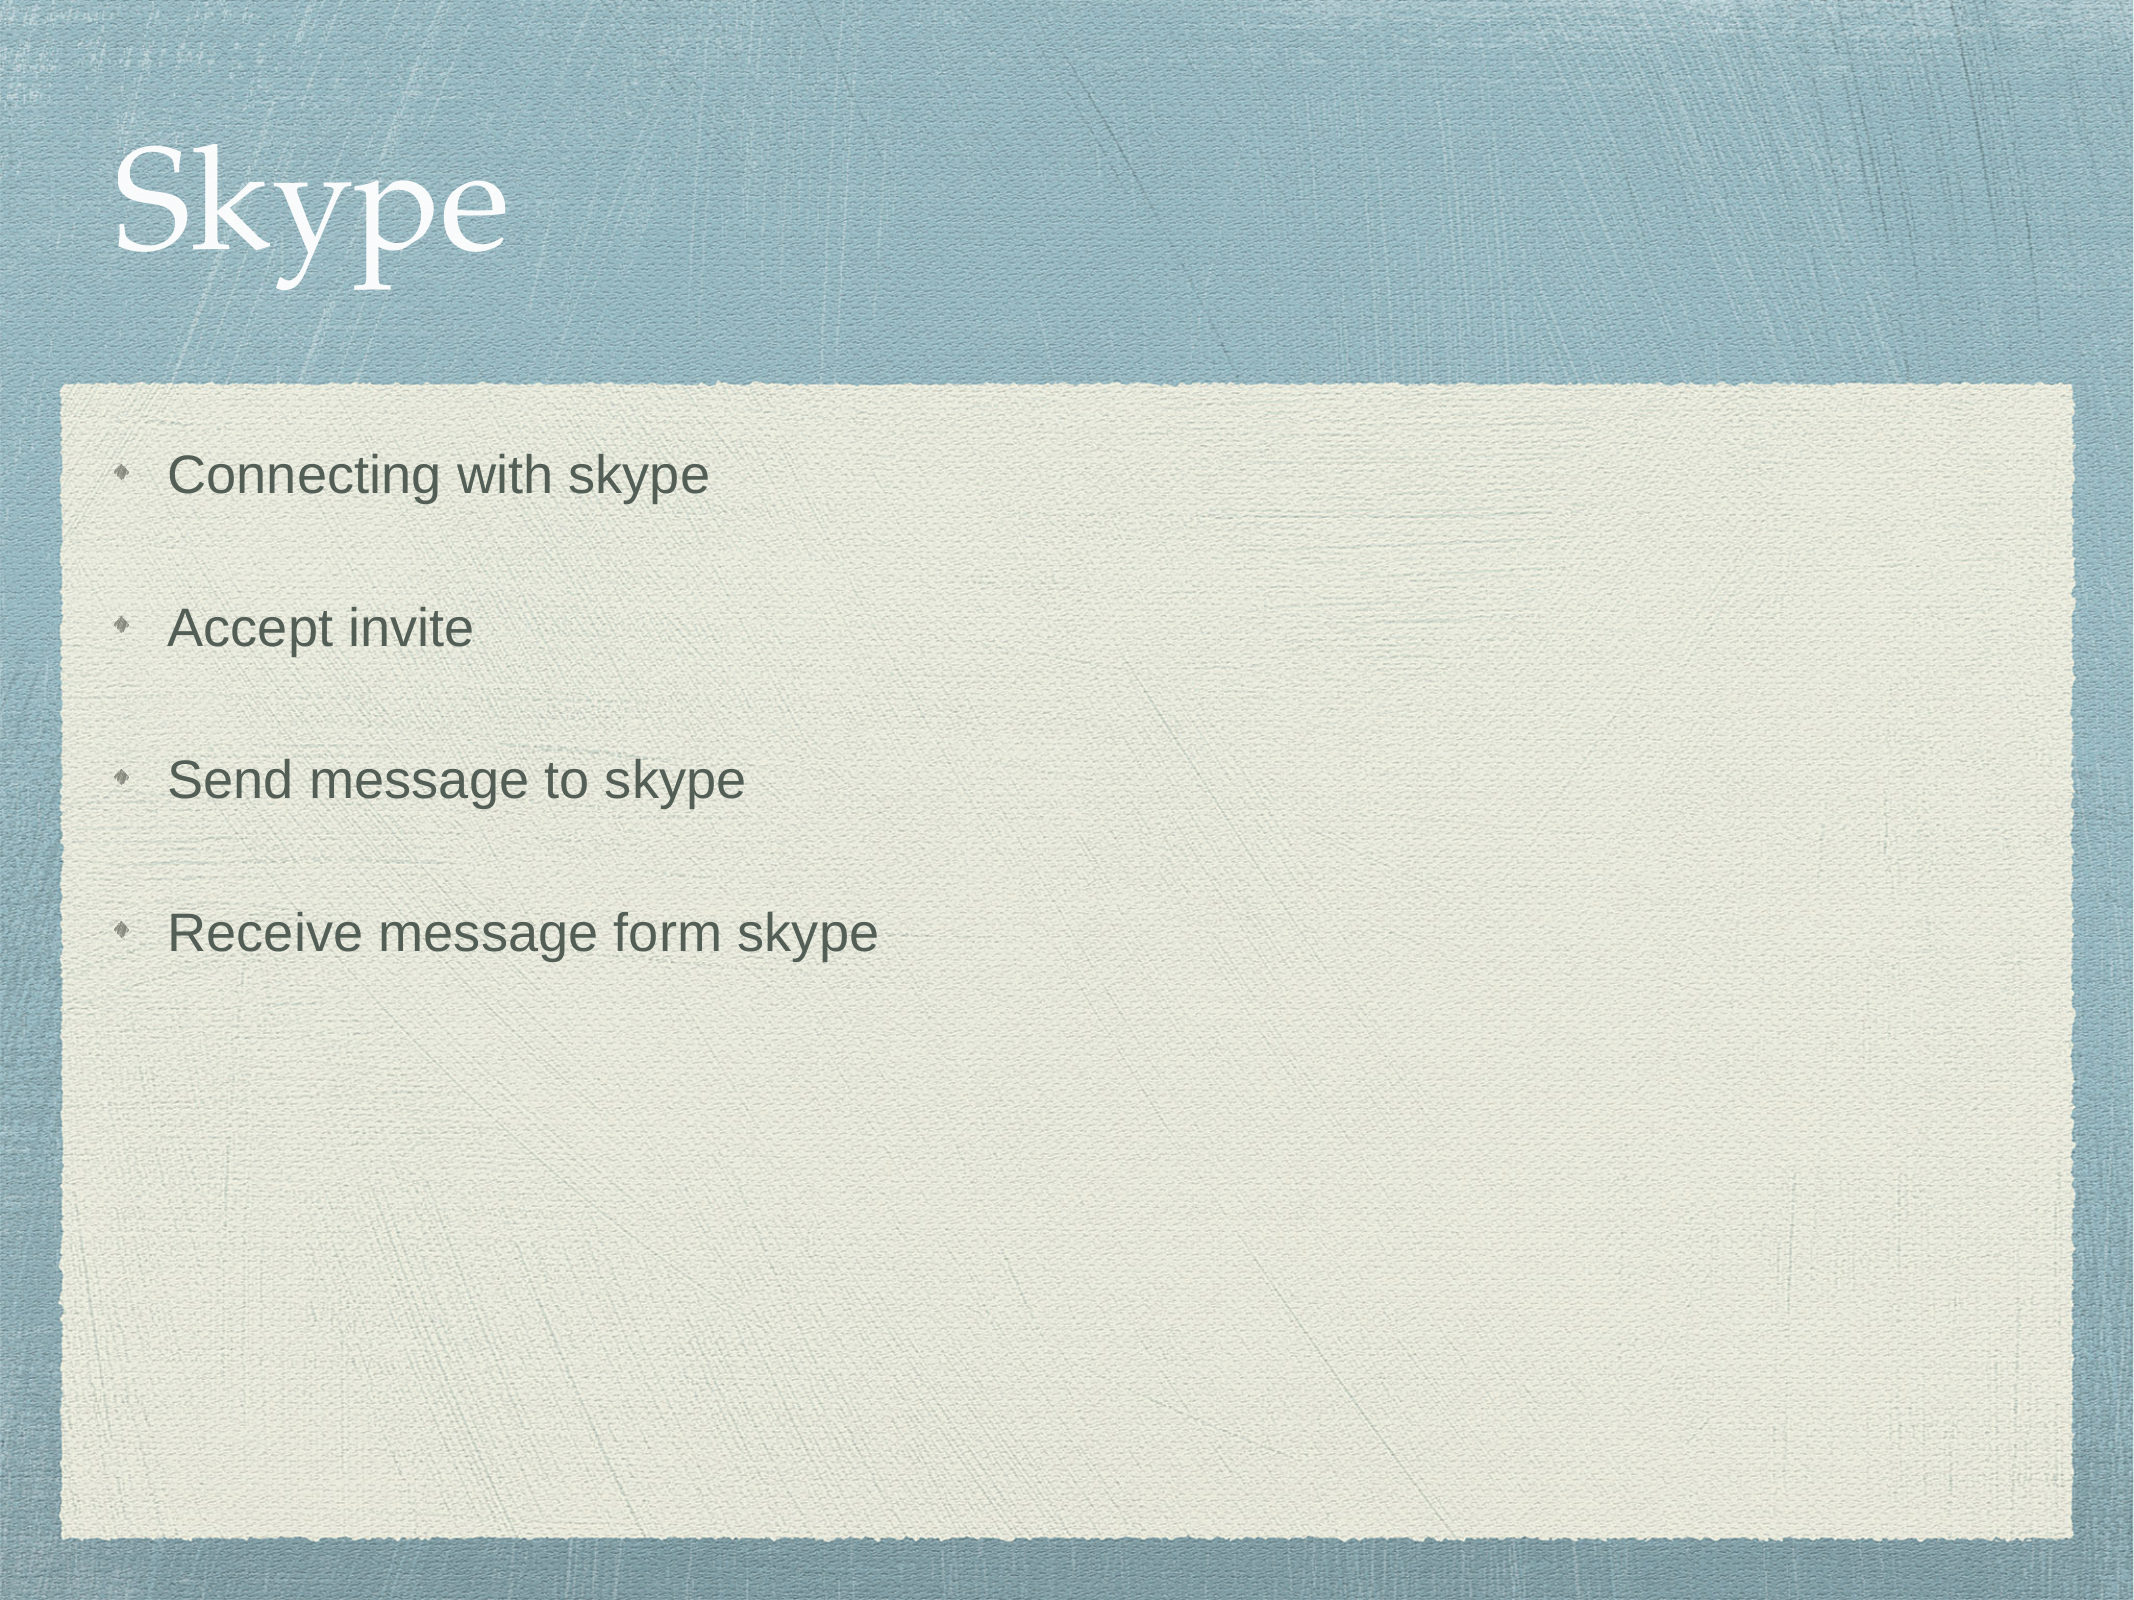

# Skype
Connecting with skype
Accept invite
Send message to skype
Receive message form skype